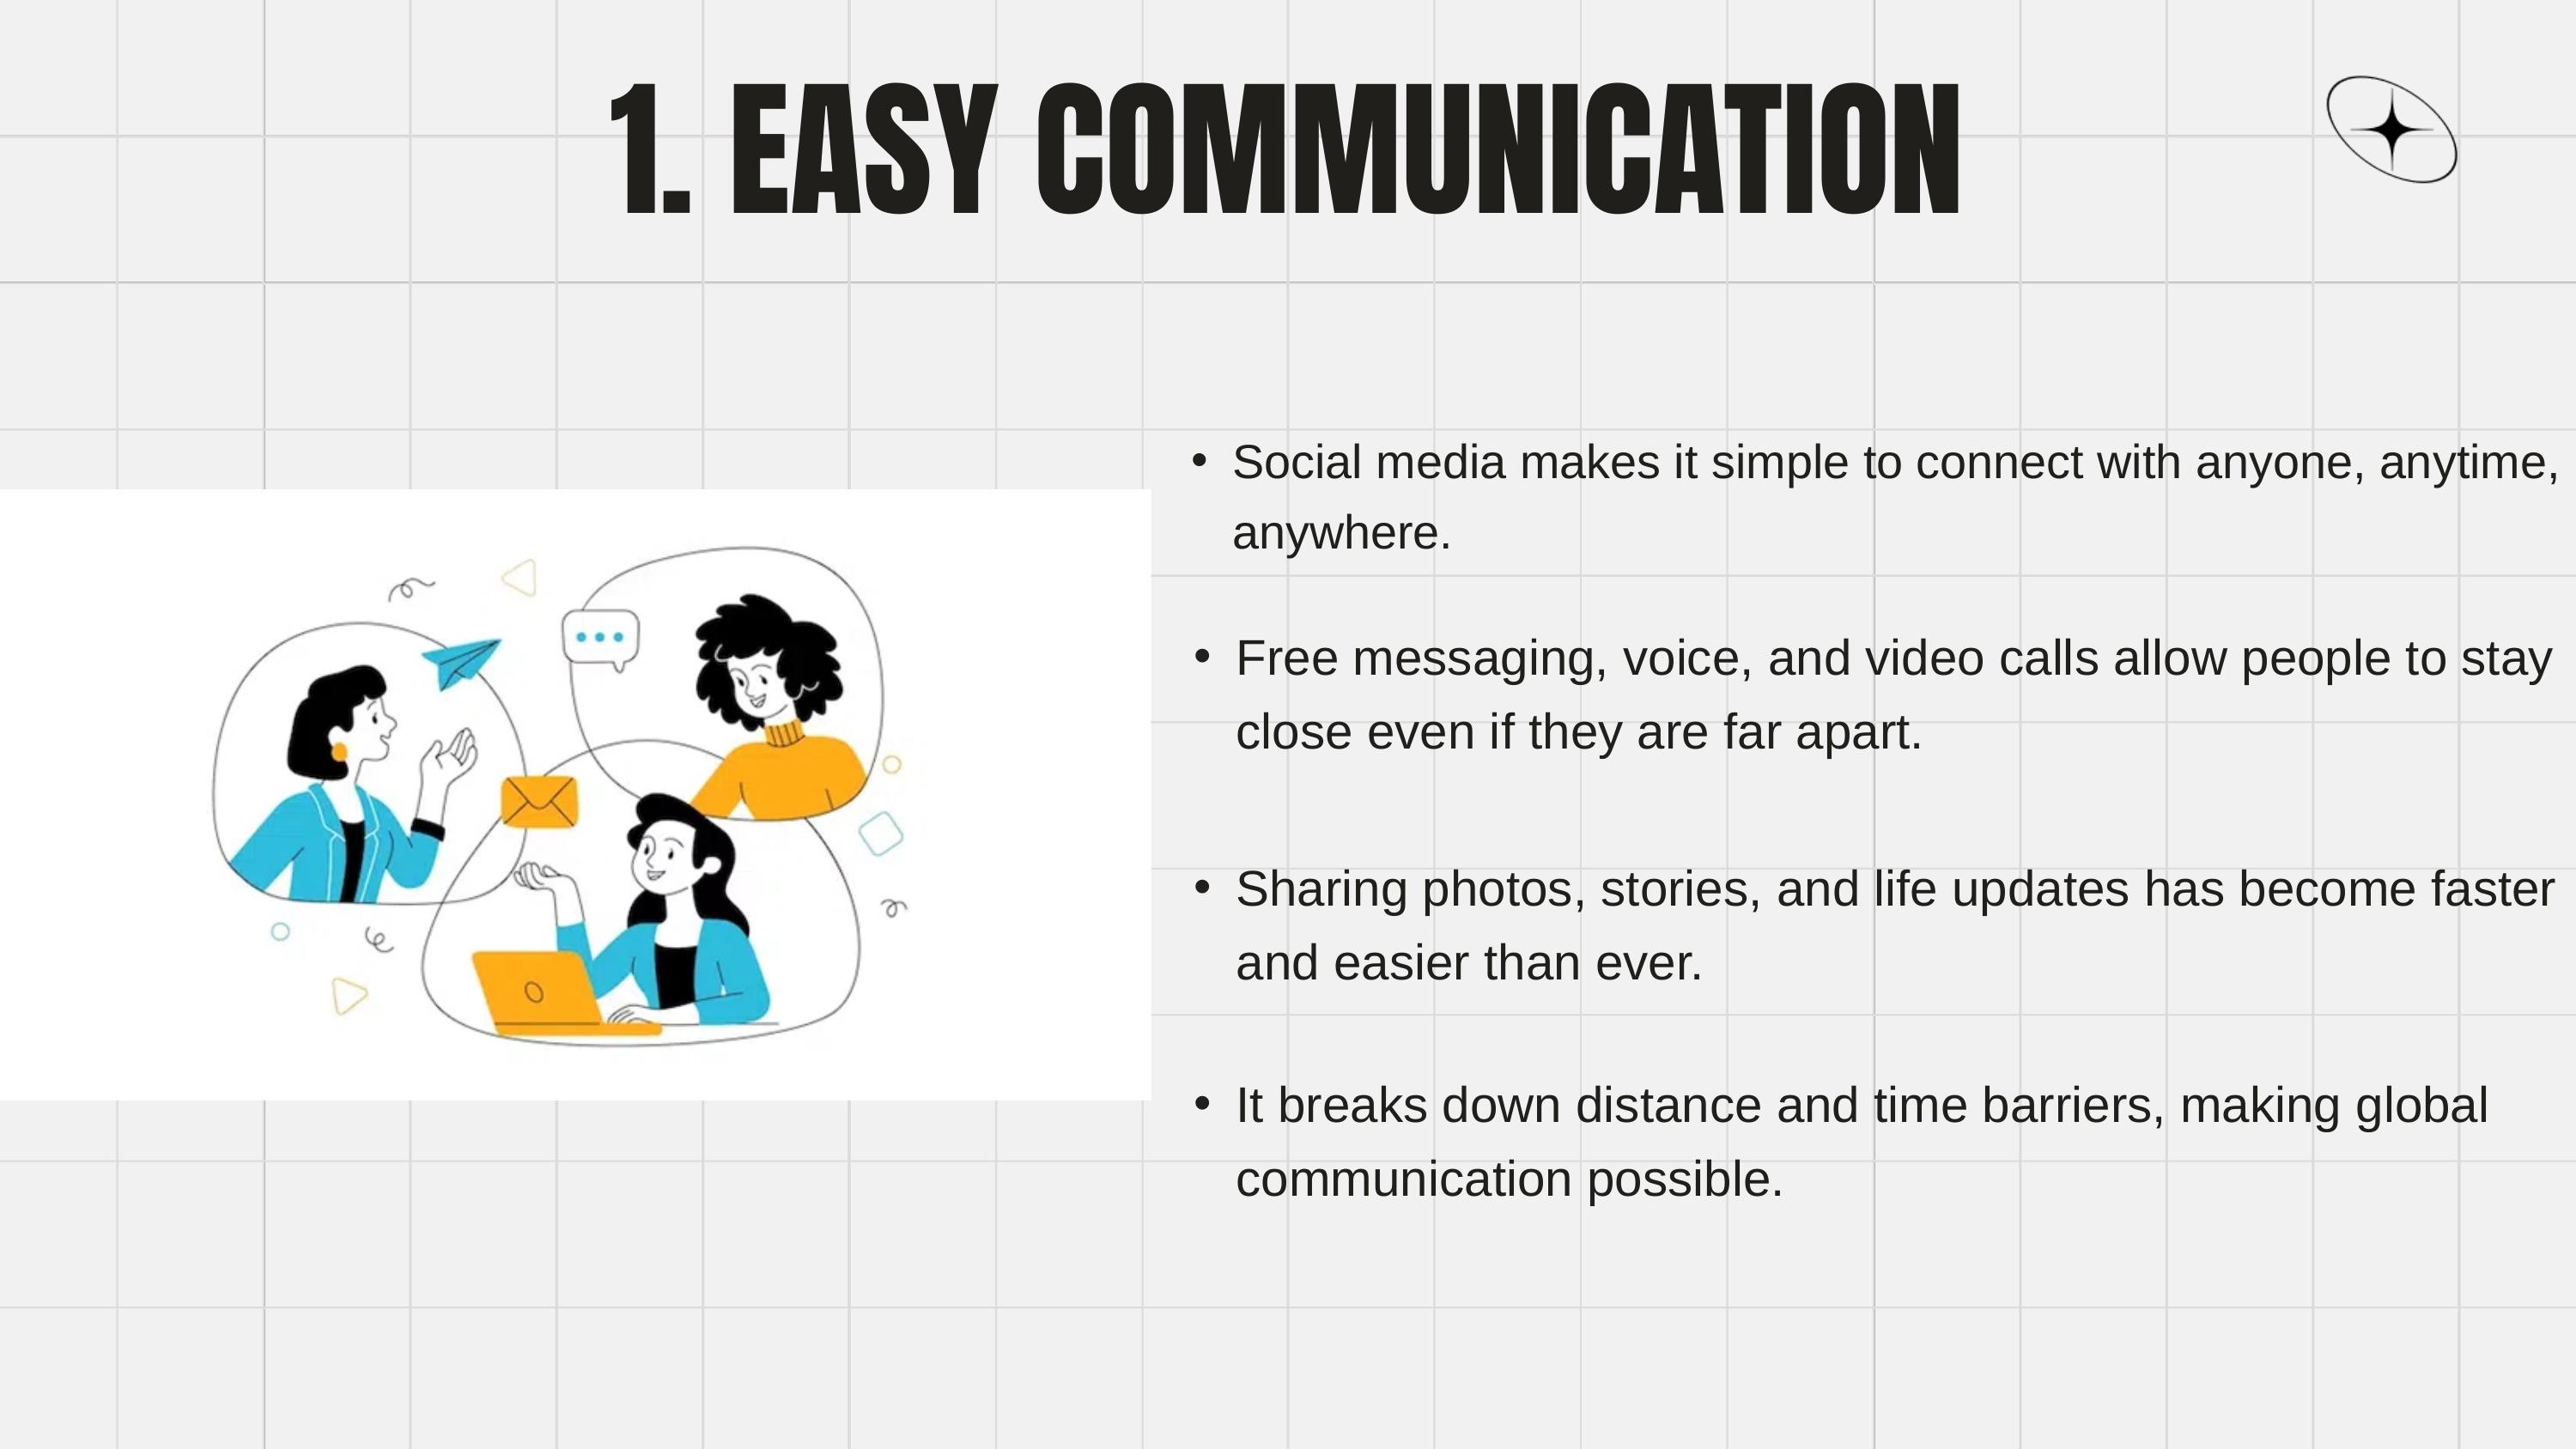

1. EASY COMMUNICATION
Social media makes it simple to connect with anyone, anytime, anywhere.

Free messaging, voice, and video calls allow people to stay close even if they are far apart.
Sharing photos, stories, and life updates has become faster and easier than ever.
It breaks down distance and time barriers, making global communication possible.